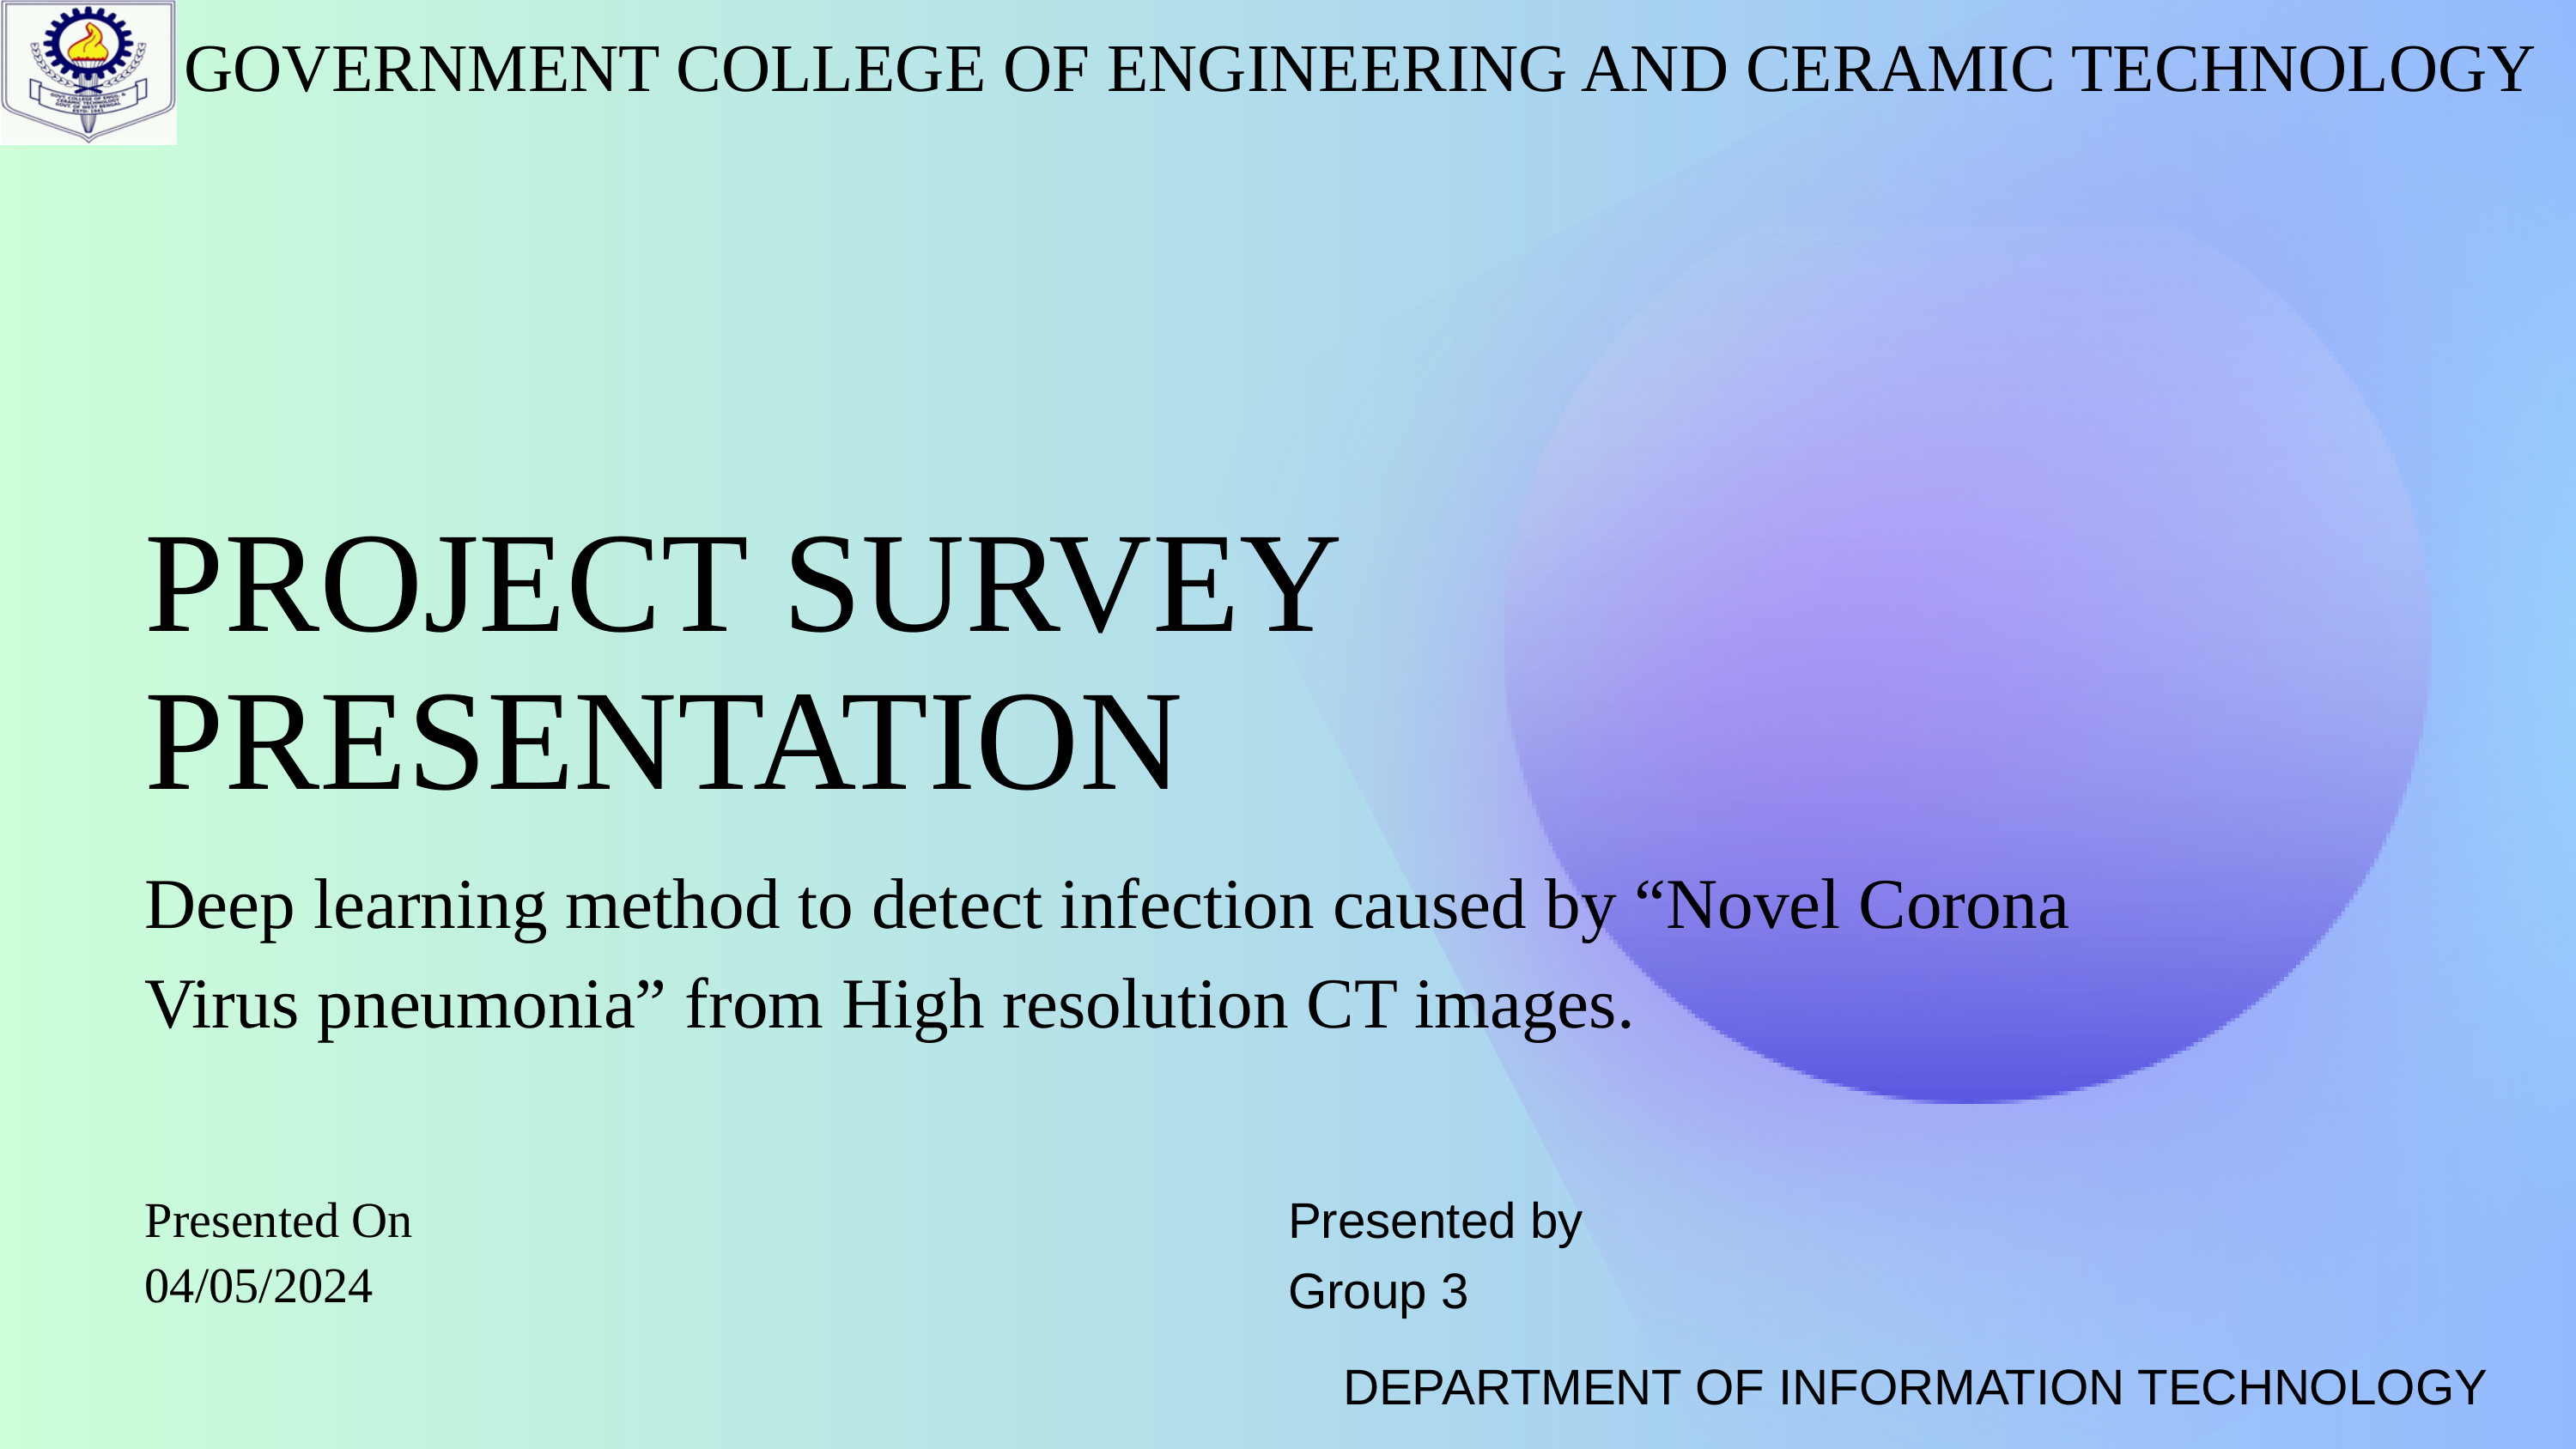

GOVERNMENT COLLEGE OF ENGINEERING AND CERAMIC TECHNOLOGY

PROJECT SURVEY PRESENTATION
Deep learning method to detect infection caused by “Novel Corona Virus pneumonia” from High resolution CT images.
Presented On 04/05/2024
Presented by
Group 3
DEPARTMENT OF INFORMATION TECHNOLOGY